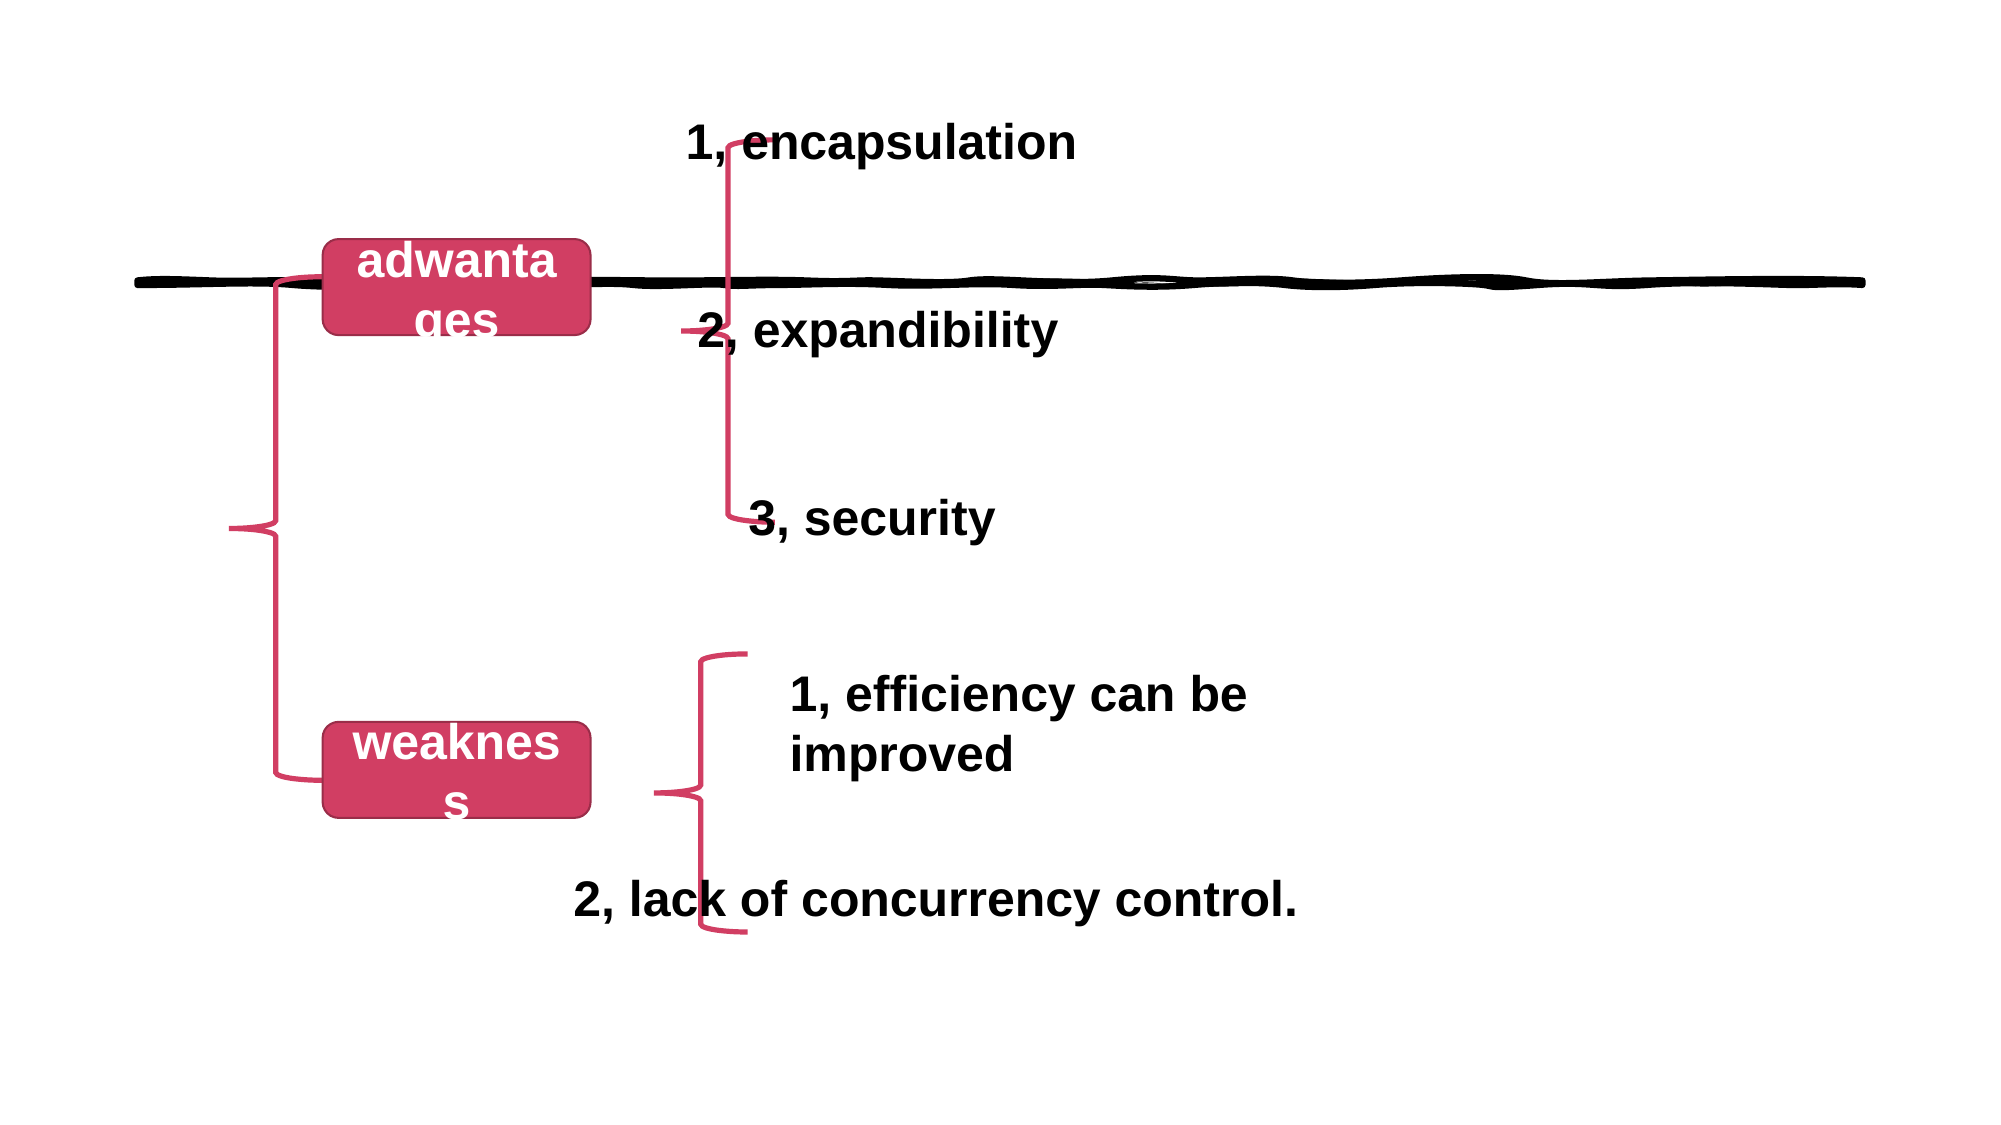

1, encapsulation

adwantages

2, expandibility
3, security

1, efficiency can be improved
weakness
2, lack of concurrency control.